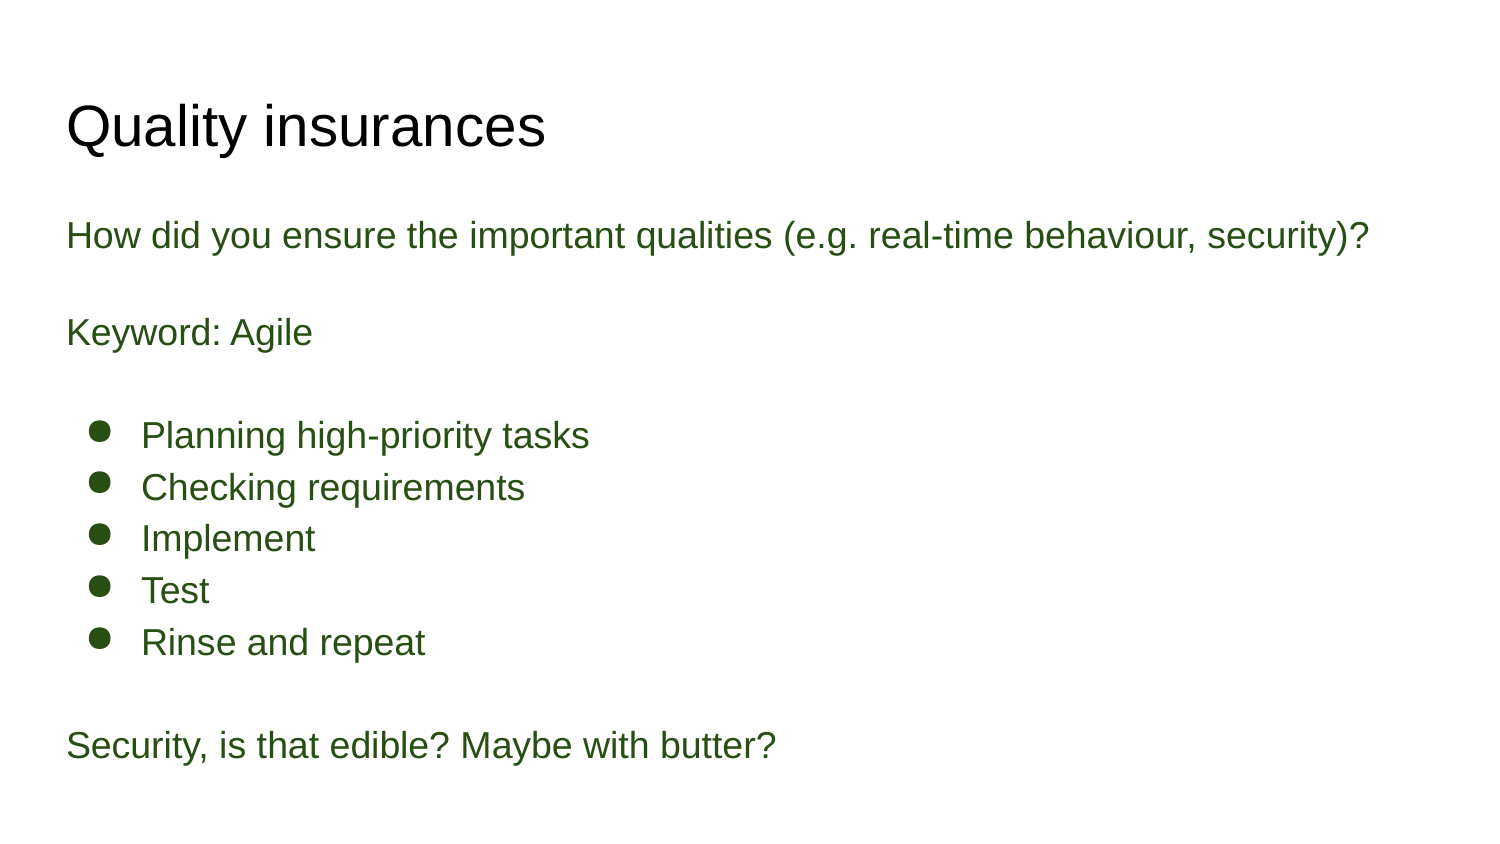

# Quality insurances
How did you ensure the important qualities (e.g. real-time behaviour, security)?
Keyword: Agile

Planning high-priority tasks
Checking requirements
Implement
Test
Rinse and repeat

Security, is that edible? Maybe with butter?